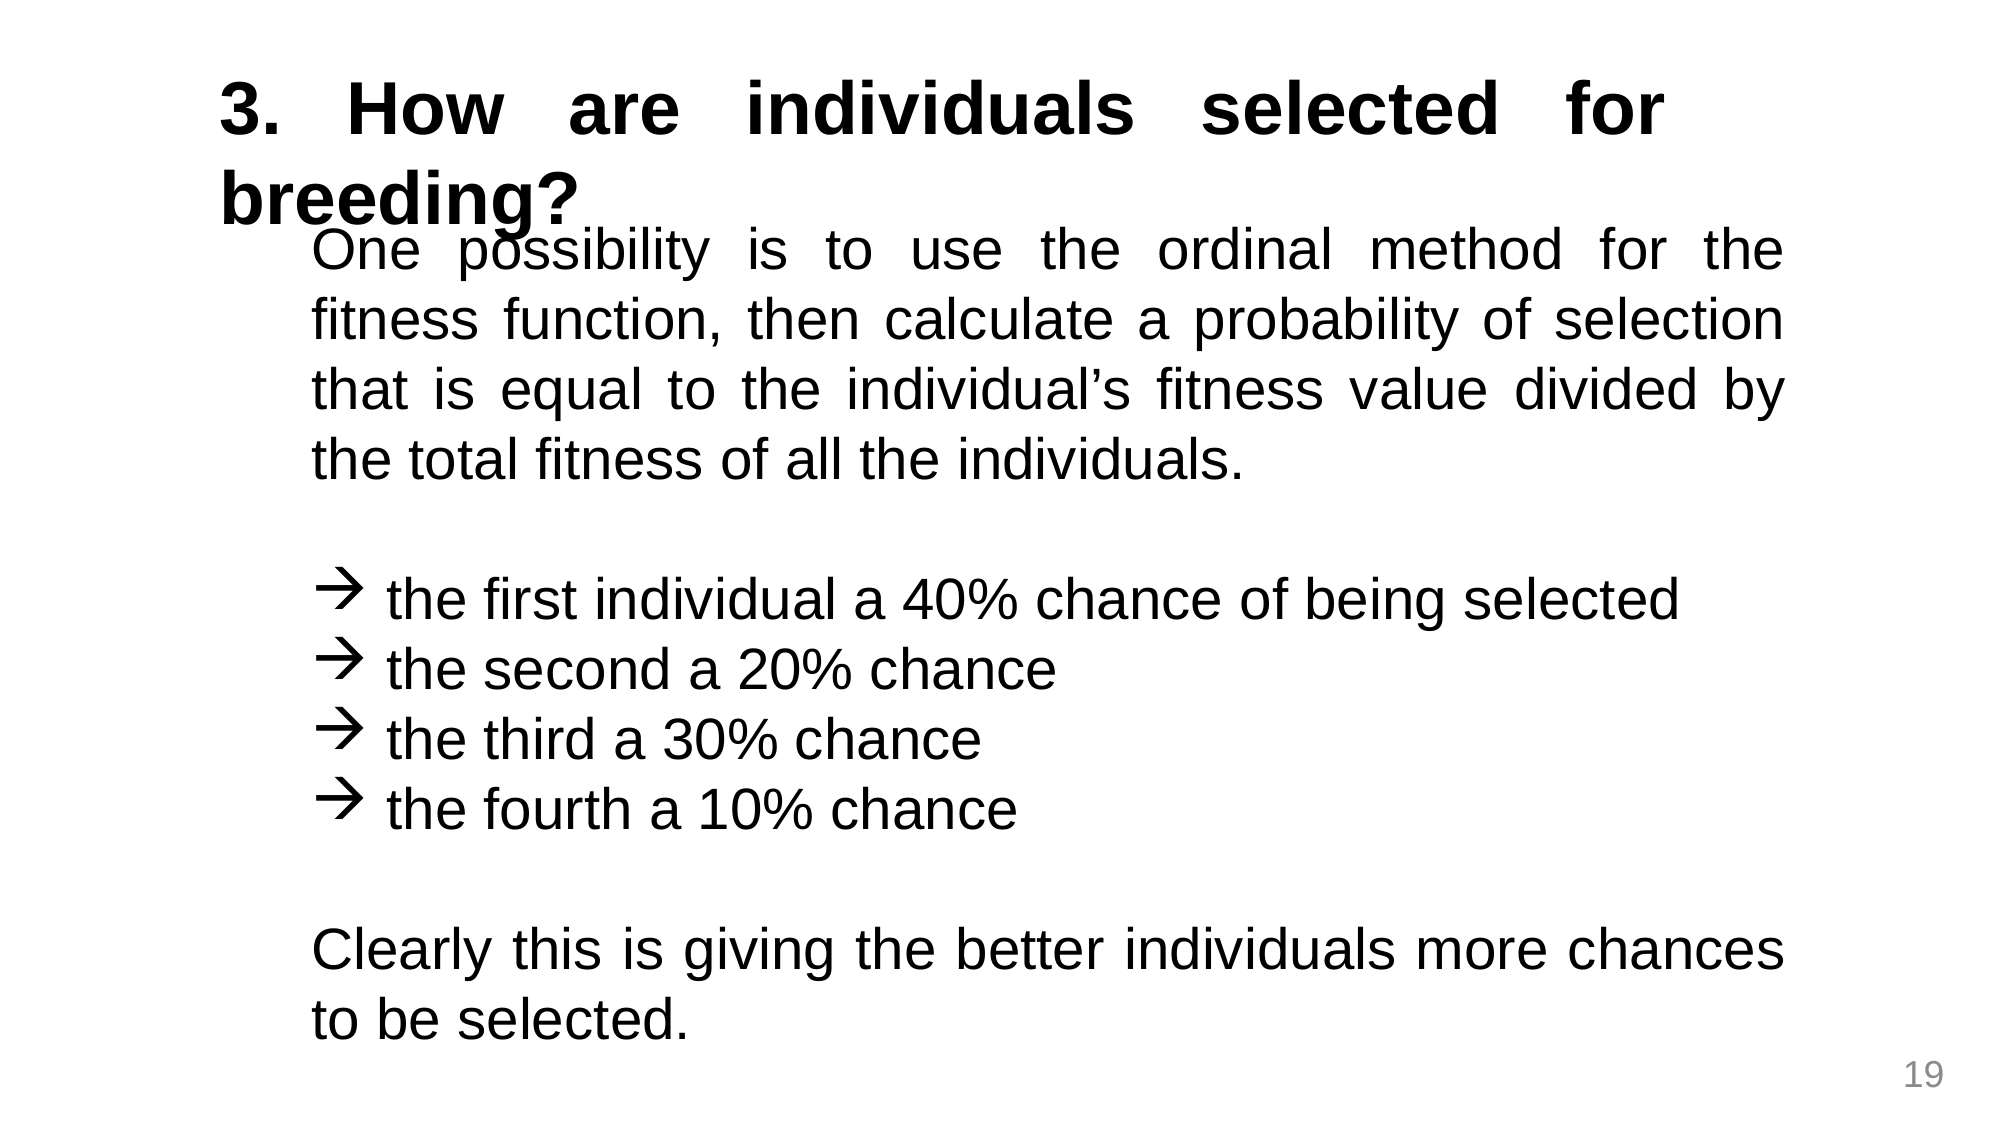

3. How are individuals selected for breeding?
One possibility is to use the ordinal method for the fitness function, then calculate a probability of selection that is equal to the individual’s fitness value divided by the total fitness of all the individuals.

the first individual a 40% chance of being selected
the second a 20% chance
the third a 30% chance
the fourth a 10% chance

Clearly this is giving the better individuals more chances to be selected.
19